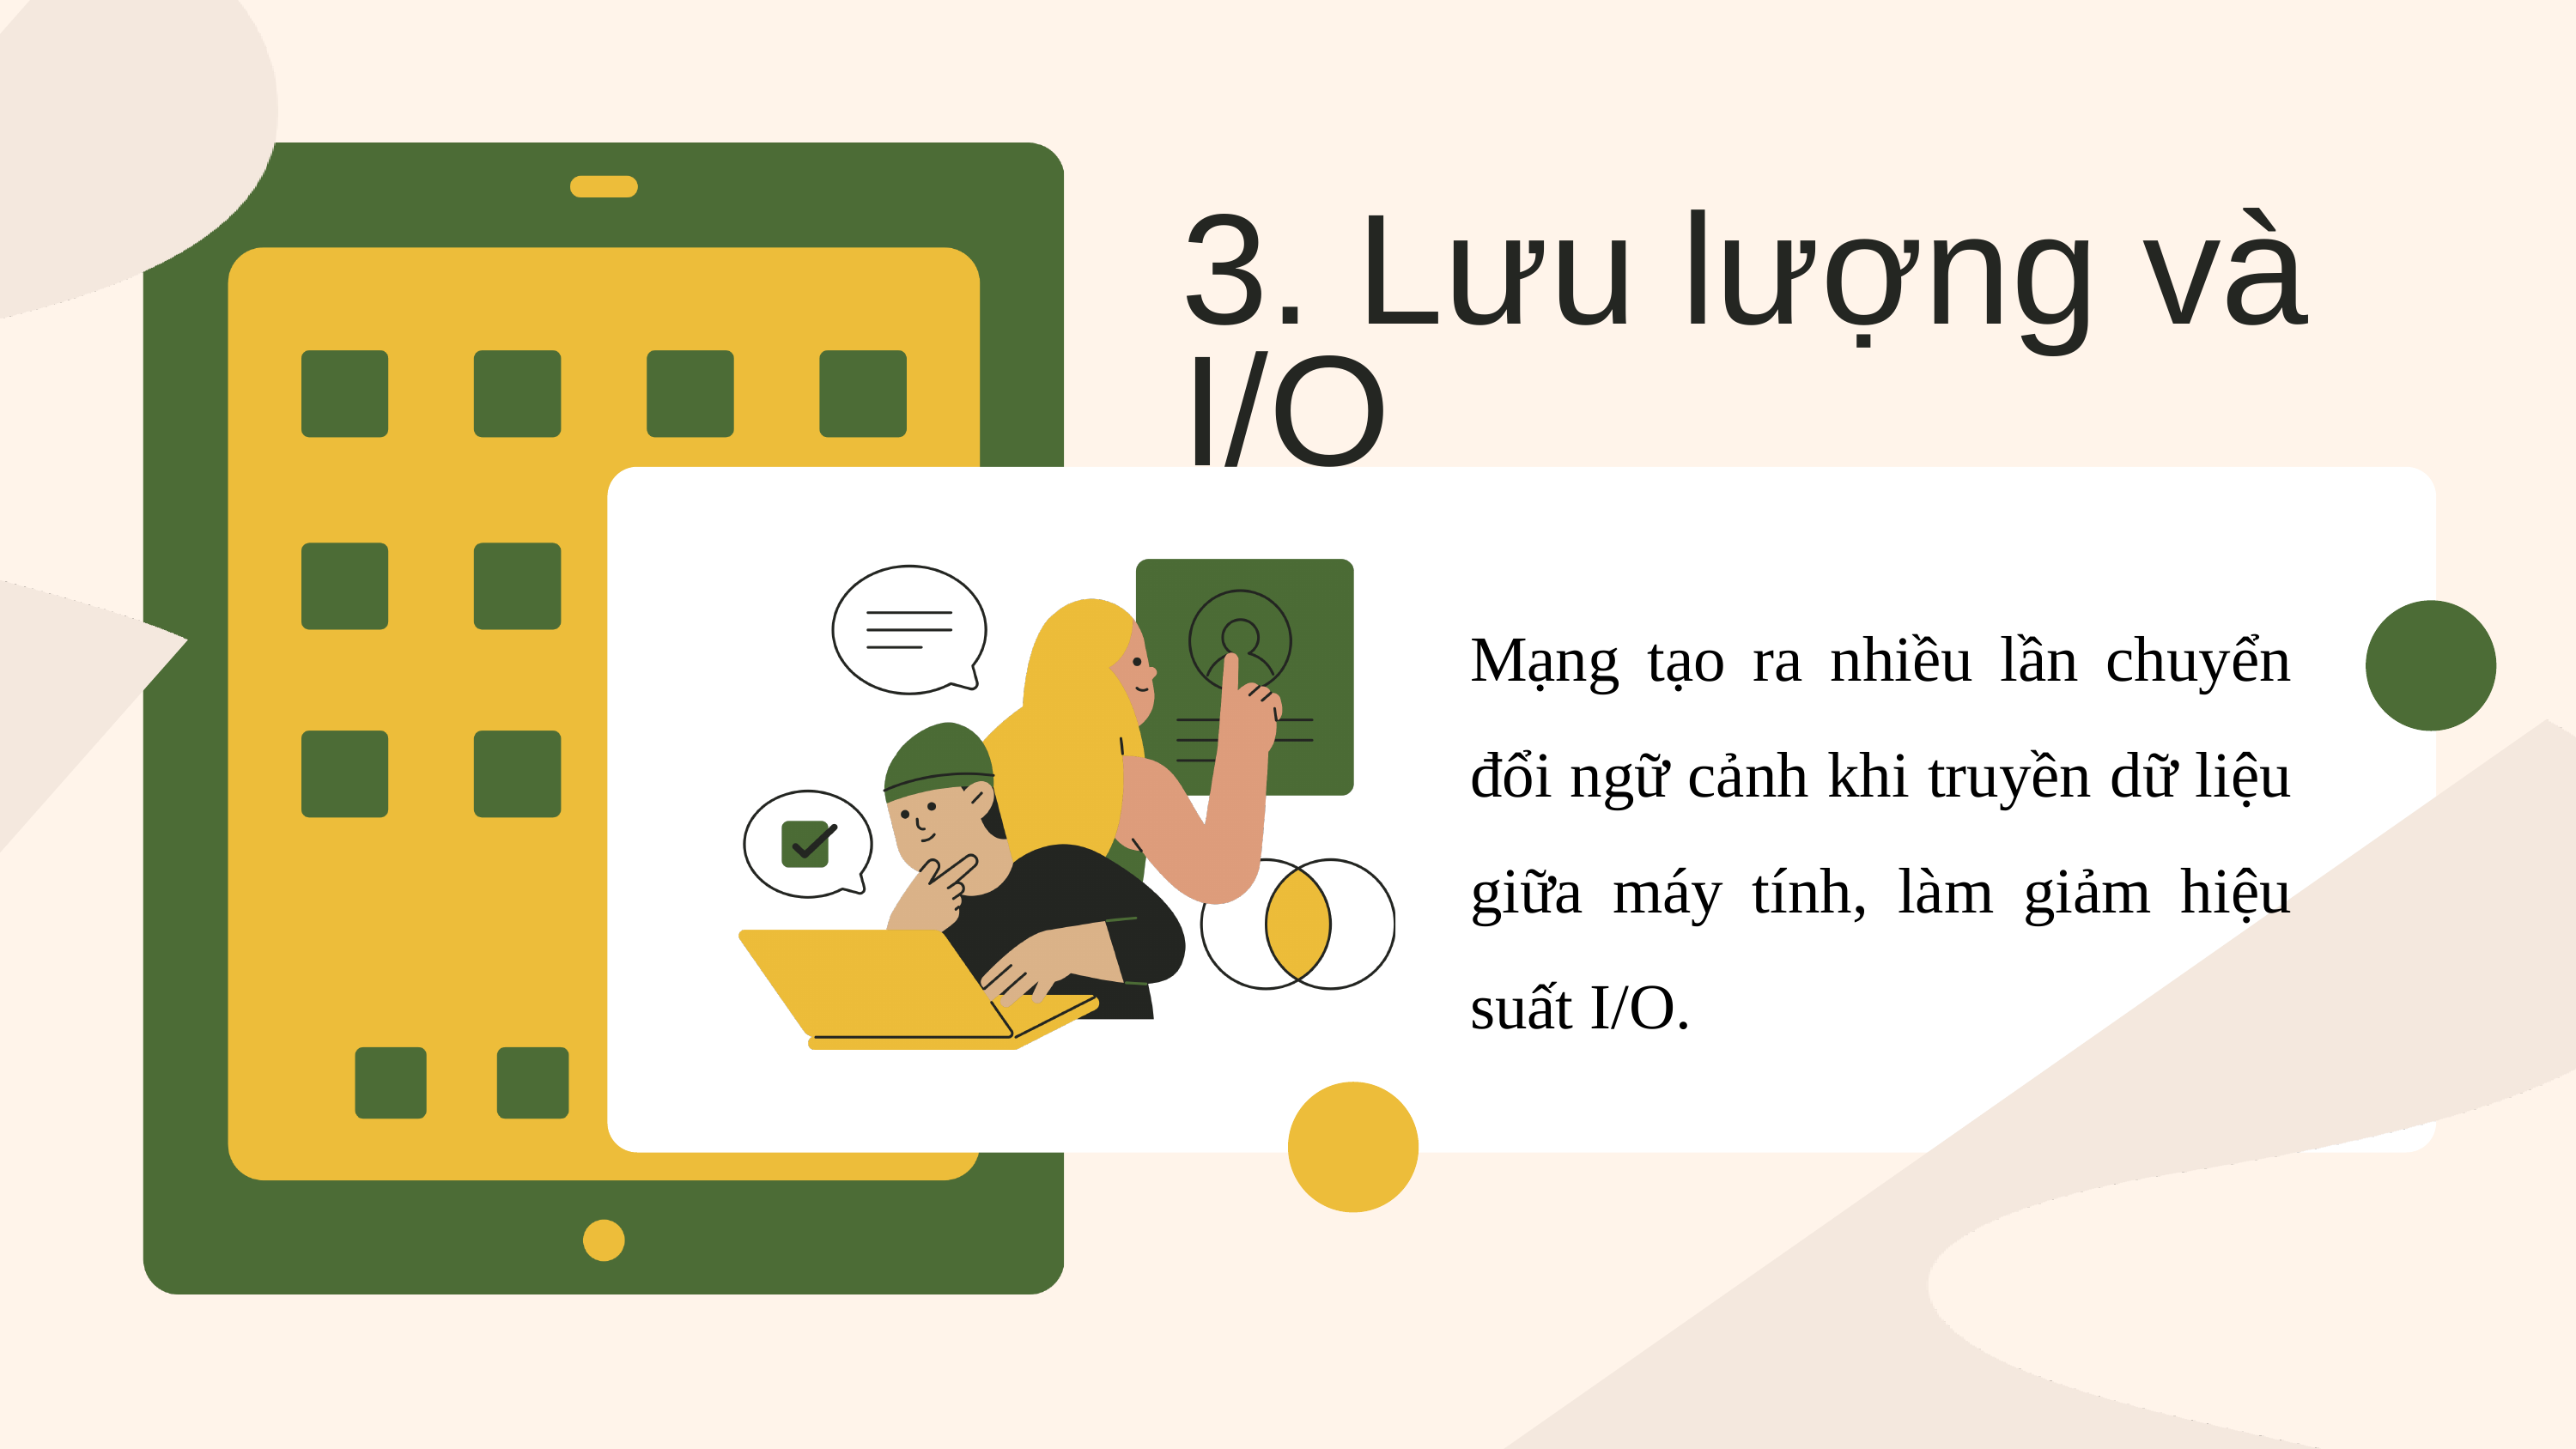

3. Lưu lượng và I/O

Mạng tạo ra nhiều lần chuyển đổi ngữ cảnh khi truyền dữ liệu giữa máy tính, làm giảm hiệu suất I/O.